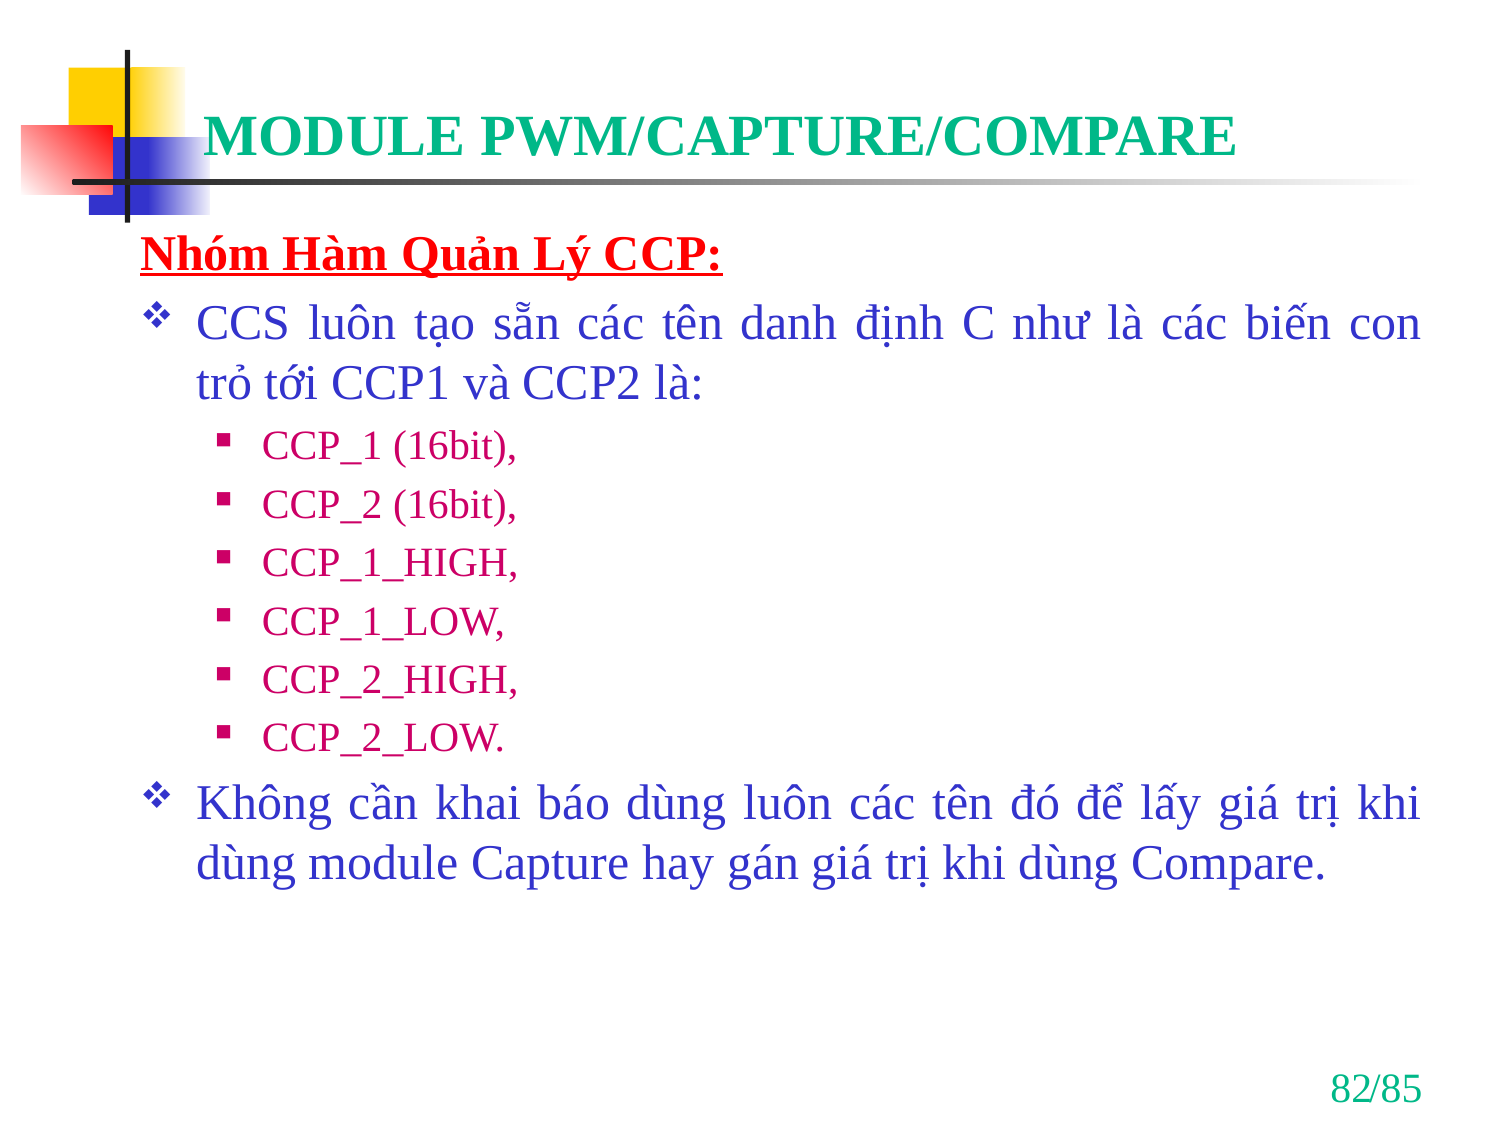

# MODULE PWM/CAPTURE/COMPARE
Nhóm Hàm Quản Lý CCP:
CCS luôn tạo sẵn các tên danh định C như là các biến con trỏ tới CCP1 và CCP2 là:
CCP_1 (16bit),
CCP_2 (16bit),
CCP_1_HIGH,
CCP_1_LOW,
CCP_2_HIGH,
CCP_2_LOW.
Không cần khai báo dùng luôn các tên đó để lấy giá trị khi dùng module Capture hay gán giá trị khi dùng Compare.

82